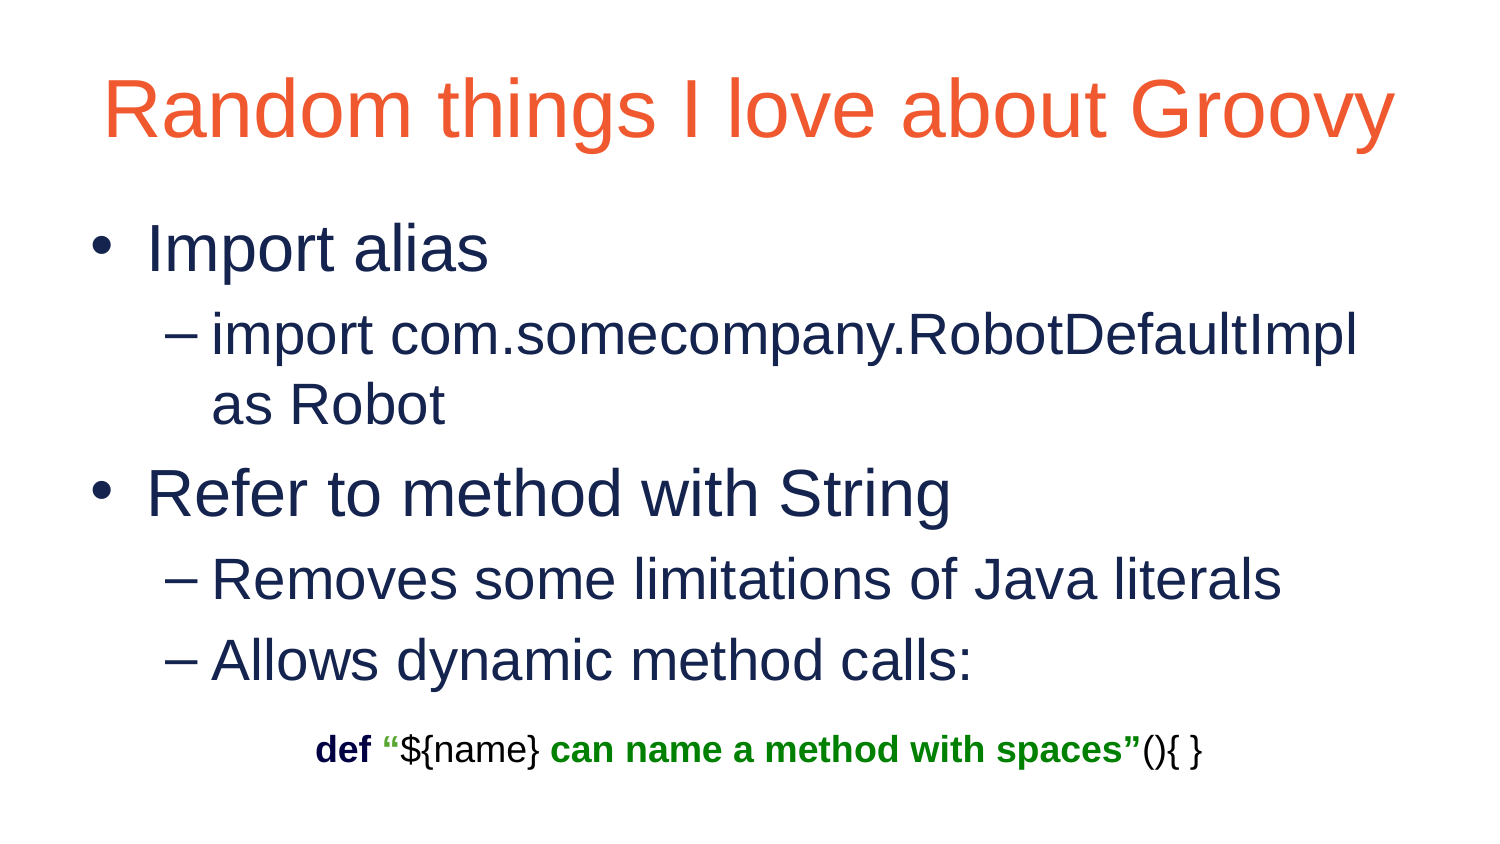

# Random things I love about Groovy
Import alias
import com.somecompany.RobotDefaultImpl as Robot
Refer to method with String
Removes some limitations of Java literals
Allows dynamic method calls:
	def “${name} can name a method with spaces”(){ }